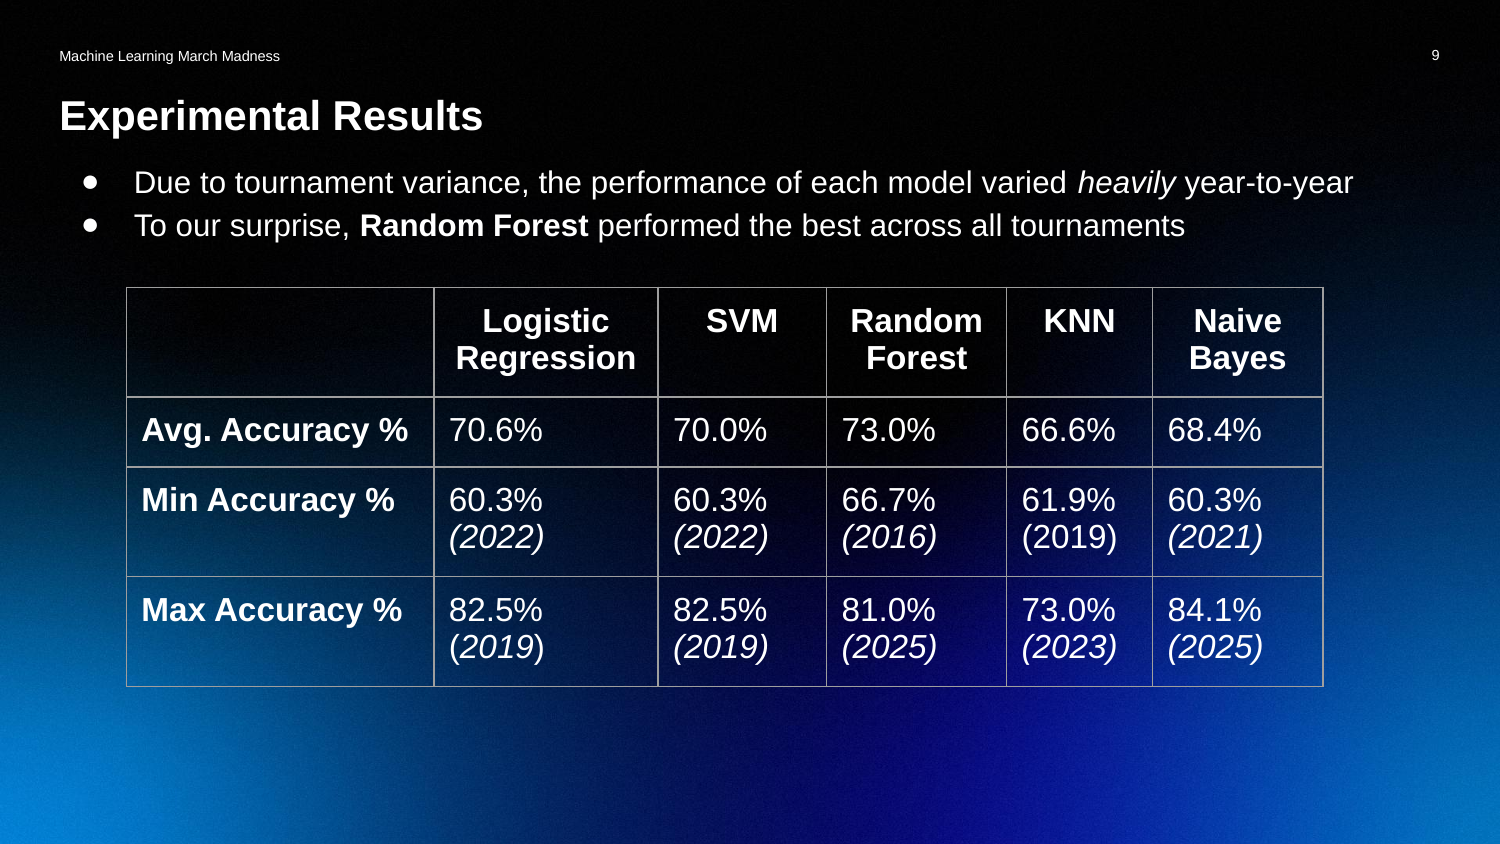

Machine Learning March Madness
9
Experimental Results
Due to tournament variance, the performance of each model varied heavily year-to-year
To our surprise, Random Forest performed the best across all tournaments

|  | Logistic Regression | SVM | Random Forest | KNN | Naive Bayes |
| --- | --- | --- | --- | --- | --- |
| Avg. Accuracy % | 70.6% | 70.0% | 73.0% | 66.6% | 68.4% |
| Min Accuracy % | 60.3% (2022) | 60.3% (2022) | 66.7% (2016) | 61.9% (2019) | 60.3% (2021) |
| Max Accuracy % | 82.5% (2019) | 82.5% (2019) | 81.0% (2025) | 73.0% (2023) | 84.1% (2025) |